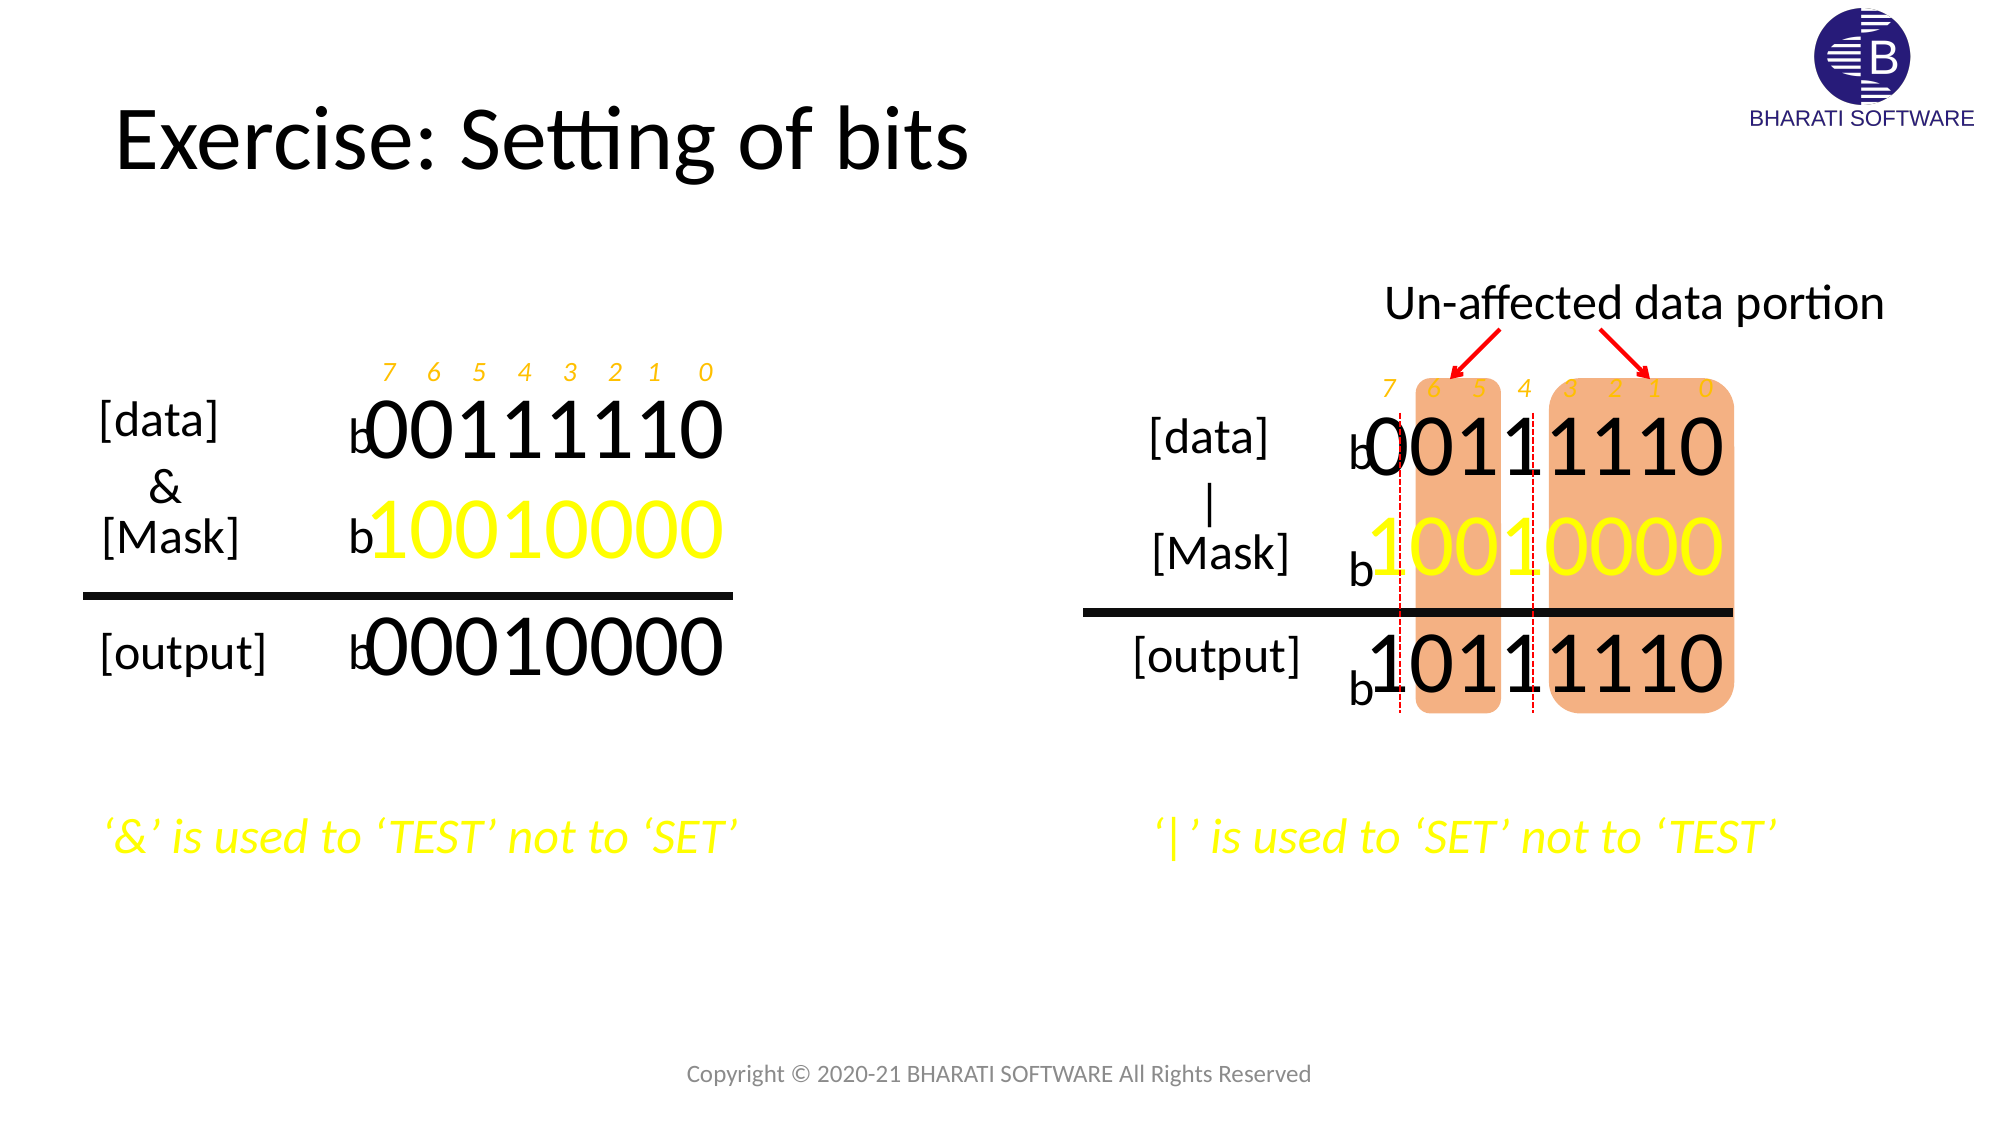

# Exercise: Setting of bits
Un-affected data portion
7     6     5     4     3     2    1      0
00111110
[data]
&
10010000
[Mask]
7     6     5     4     3     2    1      0

00111110
10010000
b
[data]
b
|
b
[Mask]
b
00010000
10111110
[output]
b
[output]
b
‘&’ is used to ‘TEST’ not to ‘SET’
‘|’ is used to ‘SET’ not to ‘TEST’
Copyright © 2020-21 BHARATI SOFTWARE All Rights Reserved